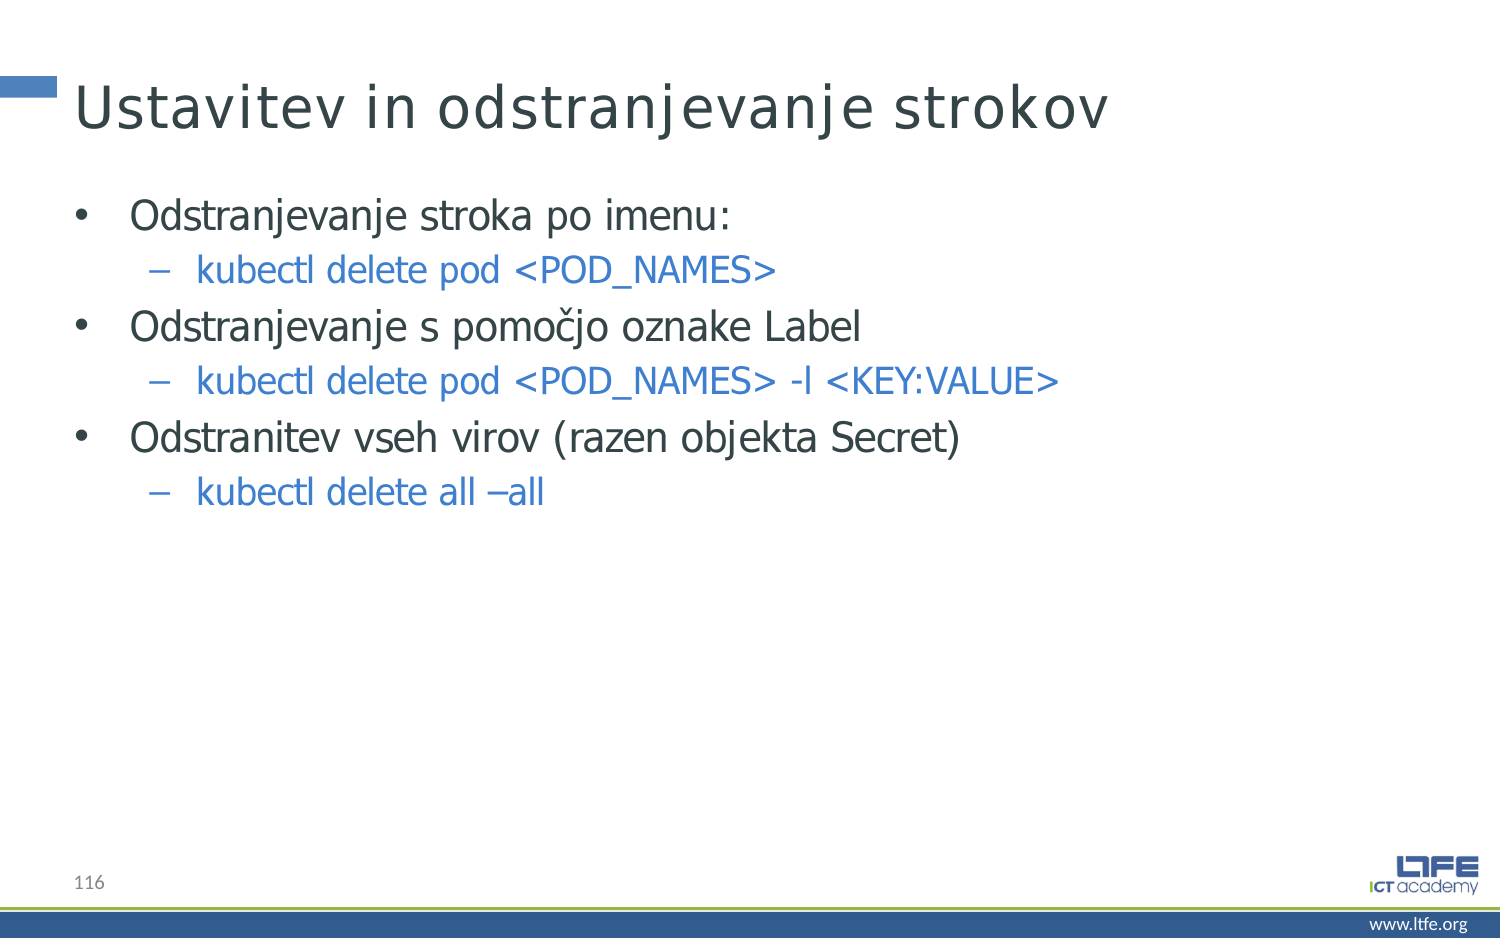

# Ustavitev in odstranjevanje strokov
Odstranjevanje stroka po imenu:
kubectl delete pod <POD_NAMES>
Odstranjevanje s pomočjo oznake Label
kubectl delete pod <POD_NAMES> -l <KEY:VALUE>
Odstranitev vseh virov (razen objekta Secret)
kubectl delete all –all
116